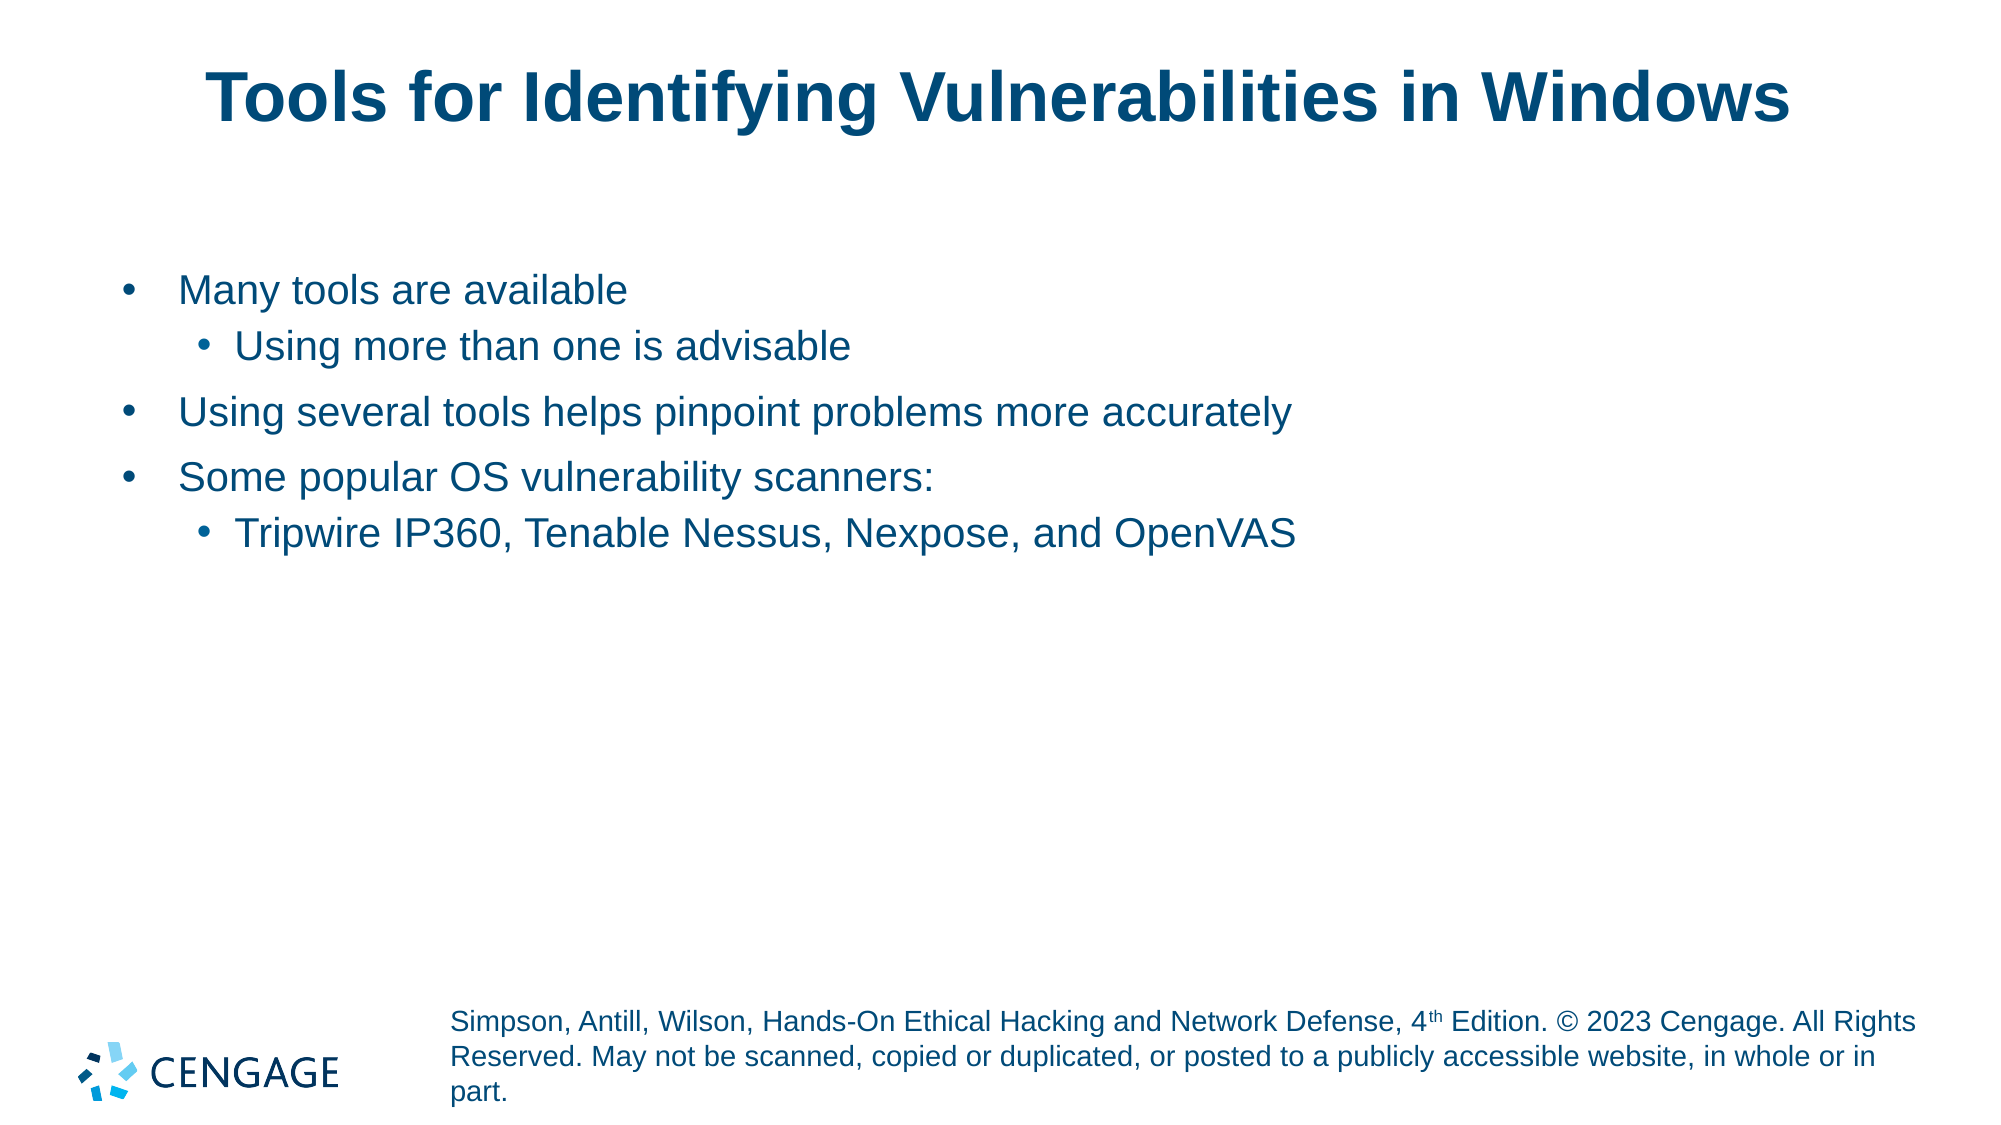

# Tools for Identifying Vulnerabilities in Windows
Many tools are available
Using more than one is advisable
Using several tools helps pinpoint problems more accurately
Some popular OS vulnerability scanners:
Tripwire IP360, Tenable Nessus, Nexpose, and OpenVAS